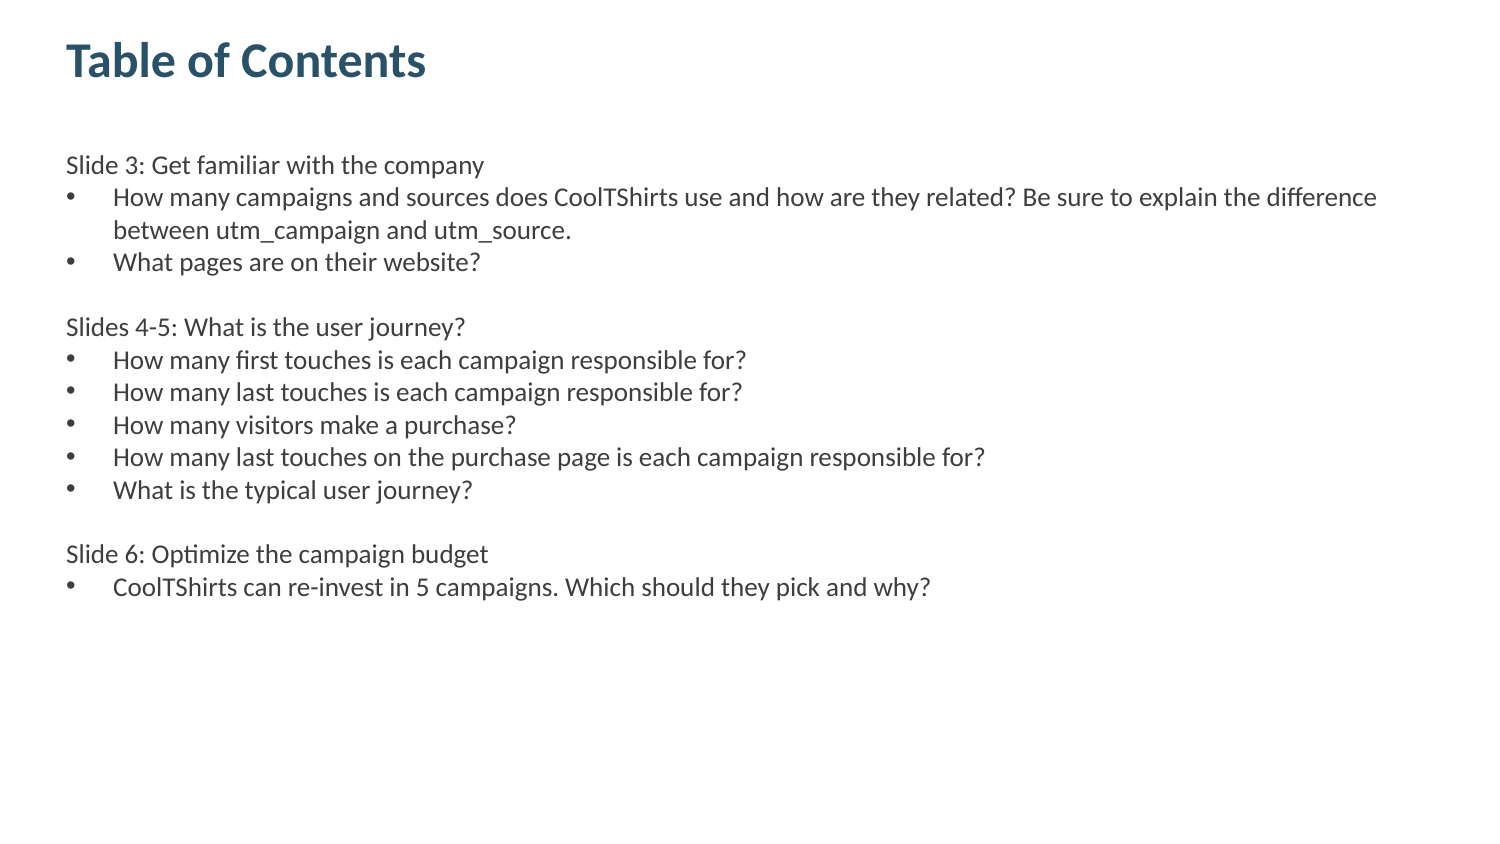

Table of Contents
Slide 3: Get familiar with the company
How many campaigns and sources does CoolTShirts use and how are they related? Be sure to explain the difference between utm_campaign and utm_source.
What pages are on their website?

Slides 4-5: What is the user journey?
How many first touches is each campaign responsible for?
How many last touches is each campaign responsible for?
How many visitors make a purchase?
How many last touches on the purchase page is each campaign responsible for?
What is the typical user journey?

Slide 6: Optimize the campaign budget
CoolTShirts can re-invest in 5 campaigns. Which should they pick and why?